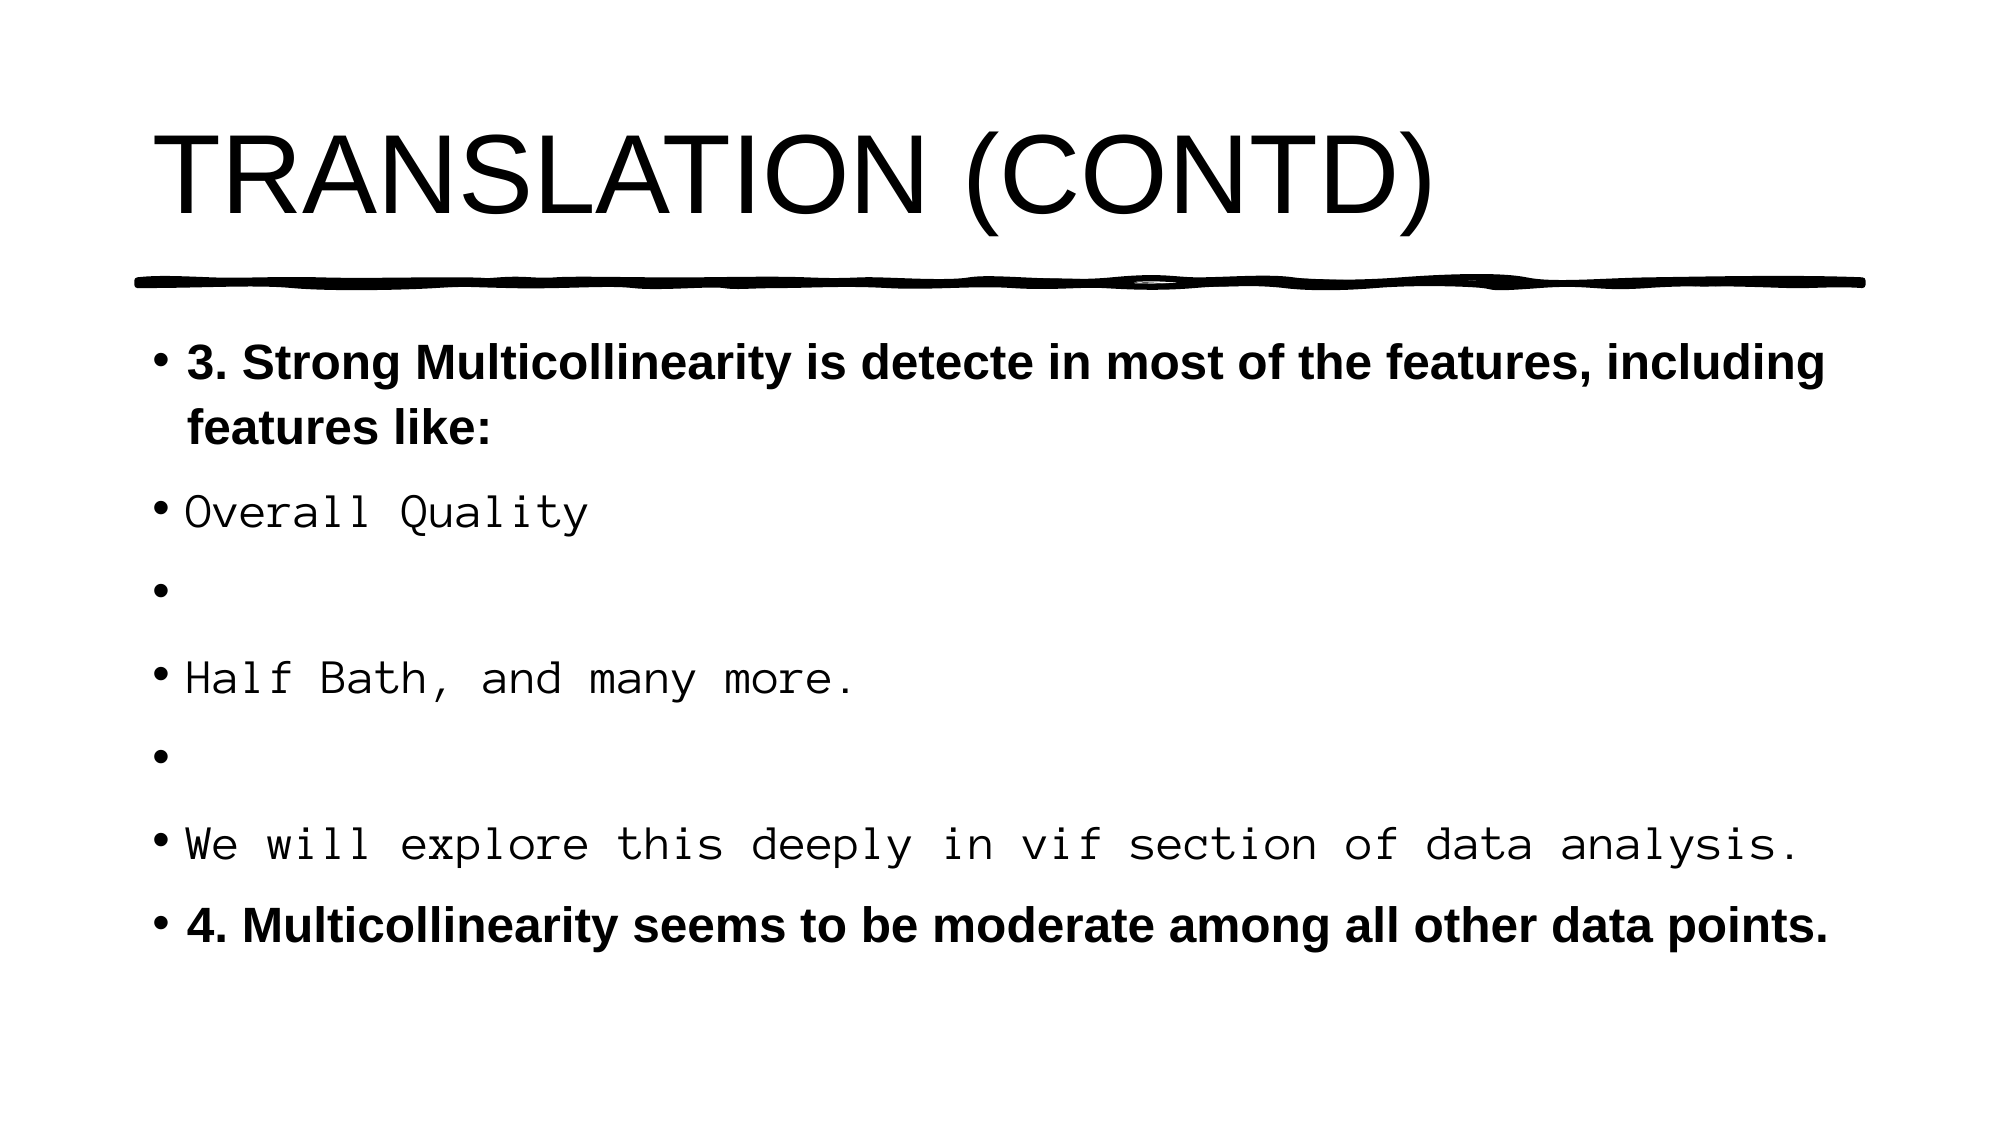

# TRANSLATION (CONTD)
3. Strong Multicollinearity is detecte in most of the features, including features like:
Overall Quality

Half Bath, and many more.

We will explore this deeply in vif section of data analysis.
4. Multicollinearity seems to be moderate among all other data points.